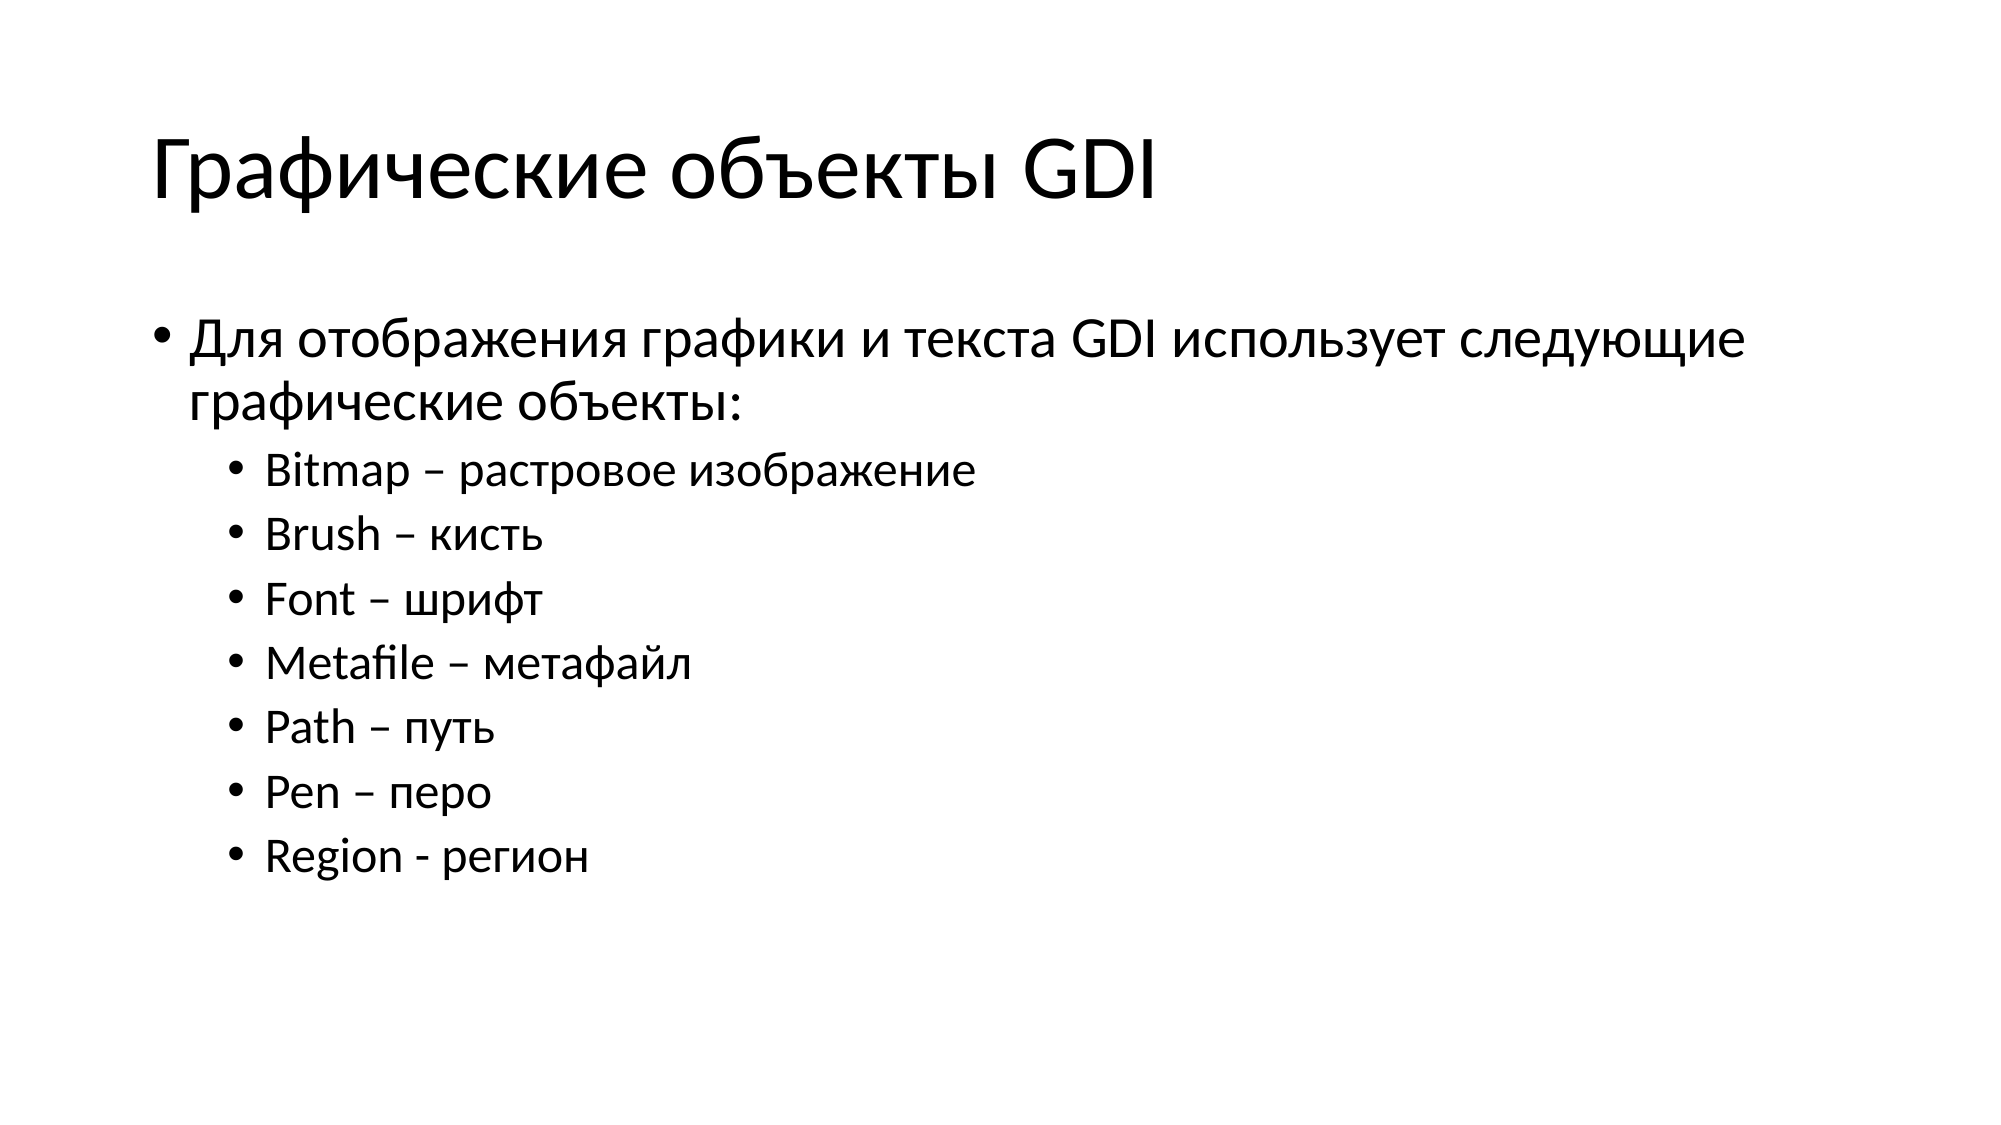

# Графические объекты GDI
Для отображения графики и текста GDI использует следующие графические объекты:
Bitmap – растровое изображение
Brush – кисть
Font – шрифт
Metafile – метафайл
Path – путь
Pen – перо
Region - регион